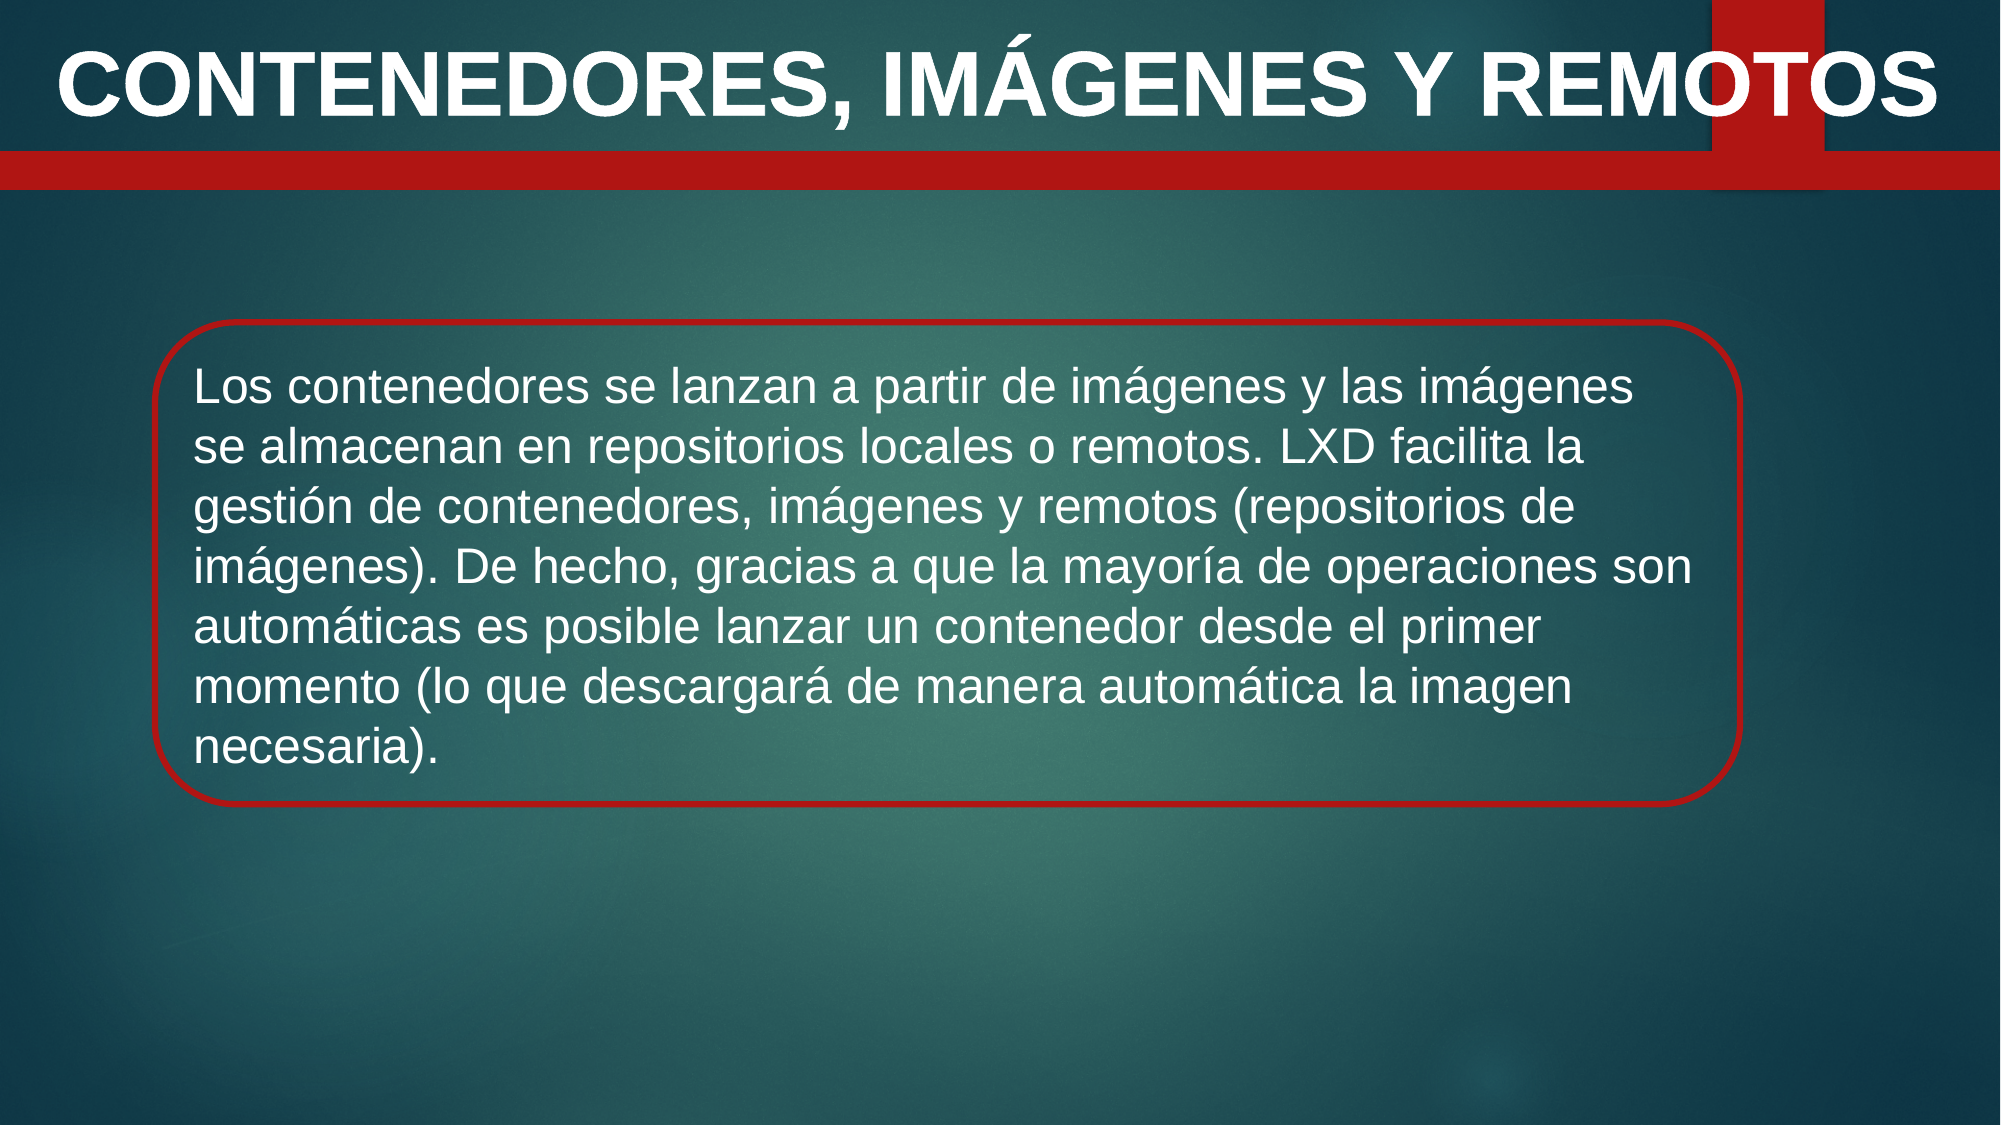

CONTENEDORES, IMÁGENES Y REMOTOS

Los contenedores se lanzan a partir de imágenes y las imágenes se almacenan en repositorios locales o remotos. LXD facilita la gestión de contenedores, imágenes y remotos (repositorios de imágenes). De hecho, gracias a que la mayoría de operaciones son automáticas es posible lanzar un contenedor desde el primer momento (lo que descargará de manera automática la imagen necesaria).